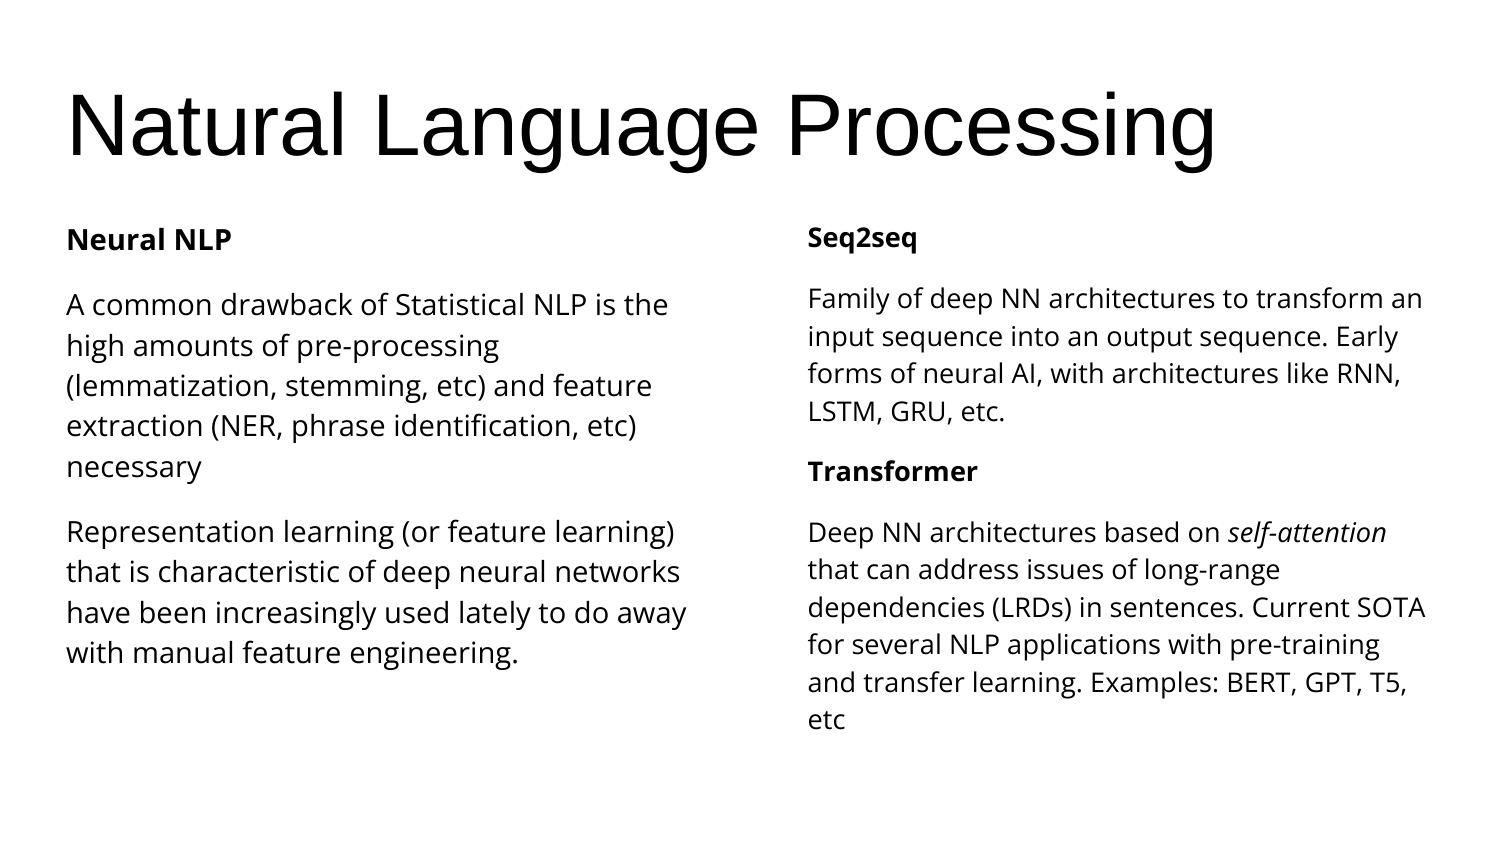

# Natural Language Processing
Neural NLP
A common drawback of Statistical NLP is the high amounts of pre-processing (lemmatization, stemming, etc) and feature extraction (NER, phrase identification, etc) necessary
Representation learning (or feature learning) that is characteristic of deep neural networks have been increasingly used lately to do away with manual feature engineering.
Seq2seq
Family of deep NN architectures to transform an input sequence into an output sequence. Early forms of neural AI, with architectures like RNN, LSTM, GRU, etc.
Transformer
Deep NN architectures based on self-attention that can address issues of long-range dependencies (LRDs) in sentences. Current SOTA for several NLP applications with pre-training and transfer learning. Examples: BERT, GPT, T5, etc